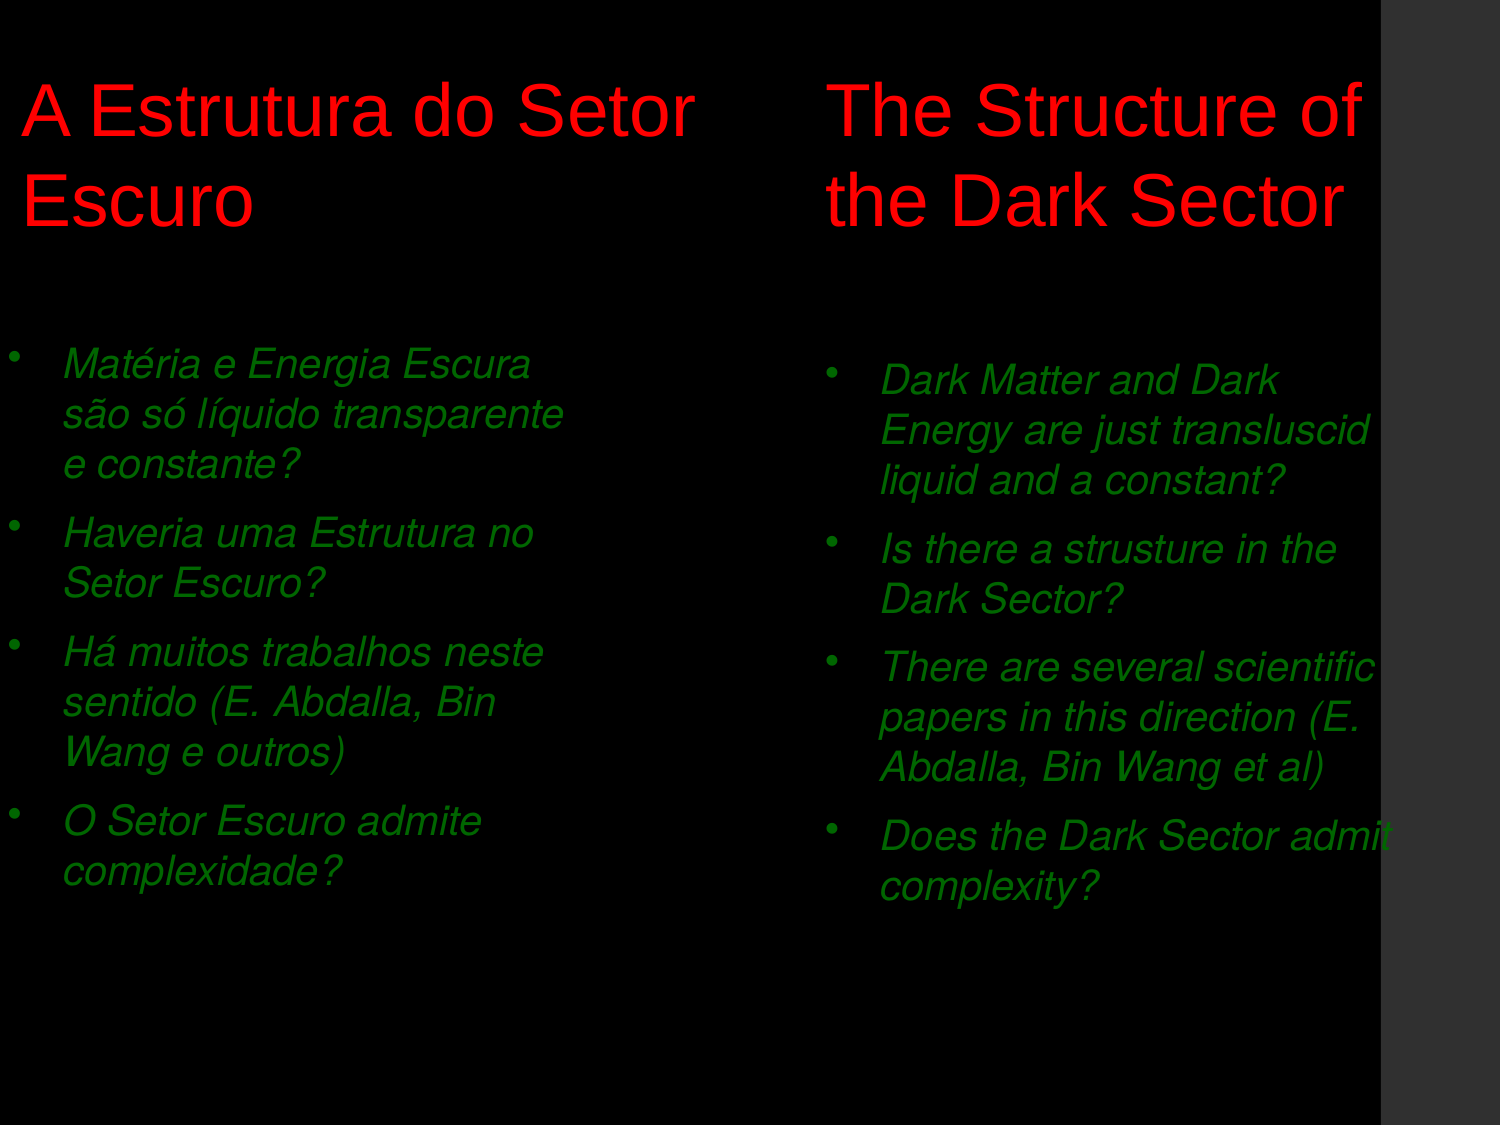

A Estrutura do Setor Escuro
The Structure of the Dark Sector
Matéria e Energia Escura são só líquido transparente e constante?
Haveria uma Estrutura no Setor Escuro?
Há muitos trabalhos neste sentido (E. Abdalla, Bin Wang e outros)
O Setor Escuro admite complexidade?

Dark Matter and Dark Energy are just transluscid liquid and a constant?
Is there a strusture in the Dark Sector?
There are several scientific papers in this direction (E. Abdalla, Bin Wang et al)
Does the Dark Sector admit complexity?